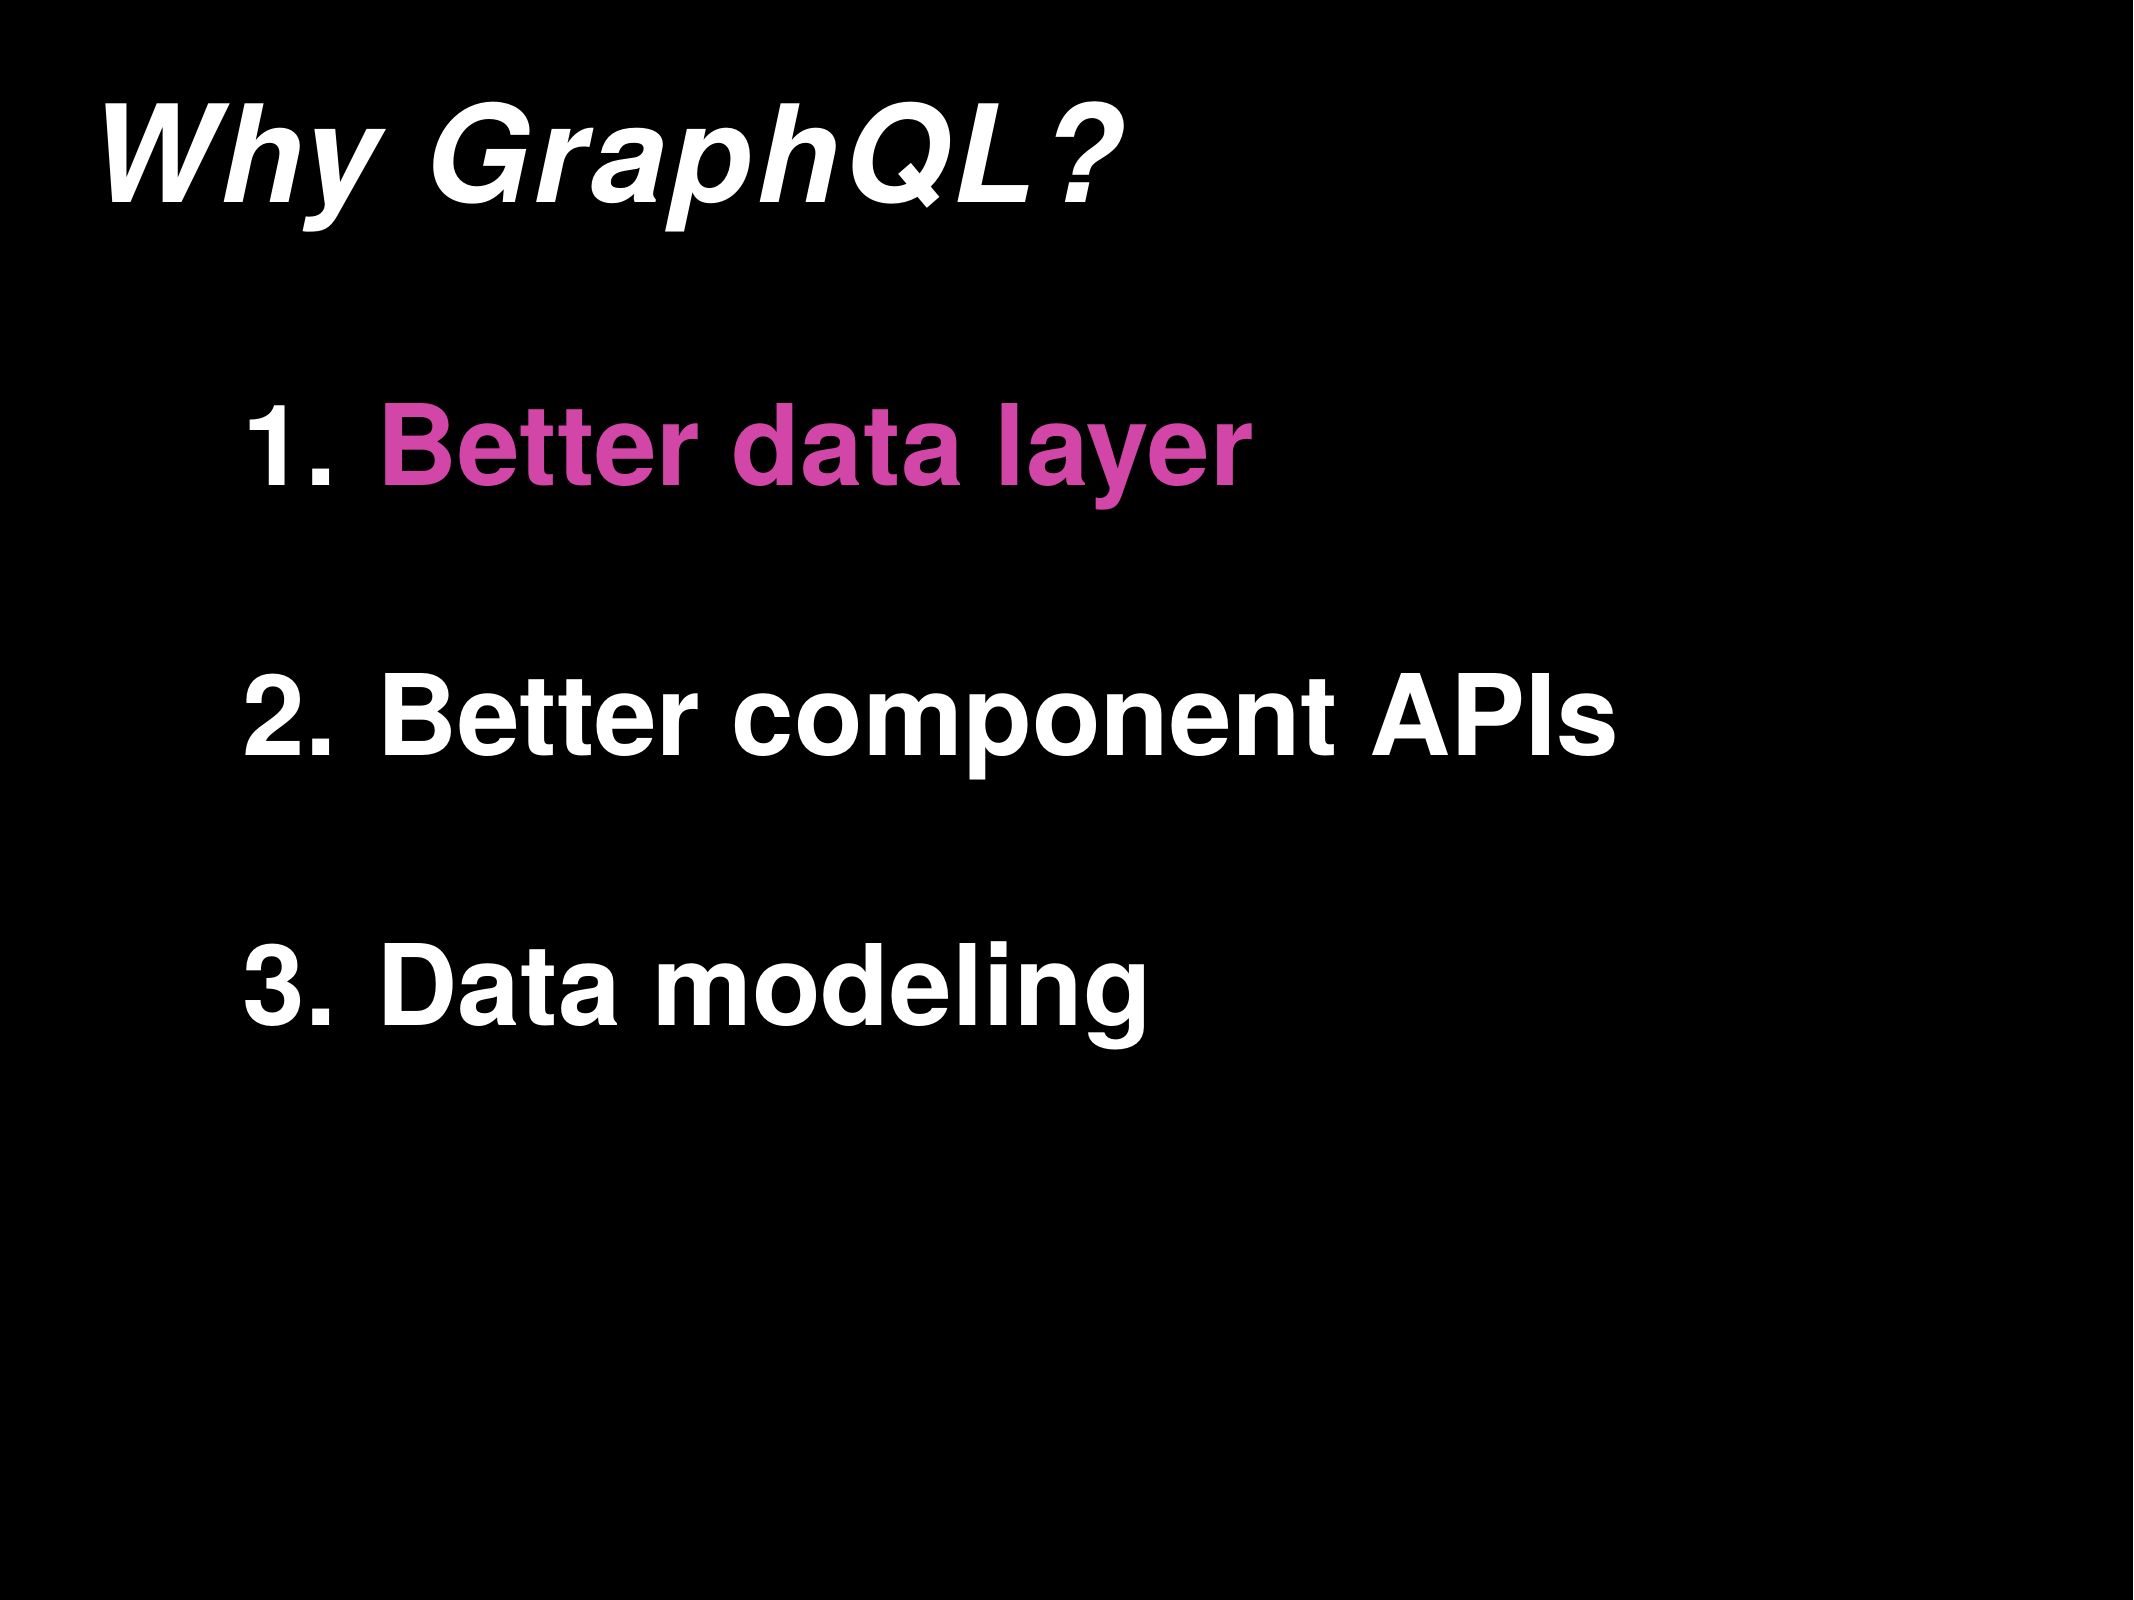

# Why GraphQL?
 Better data layer
 Better component APIs
 Data modeling